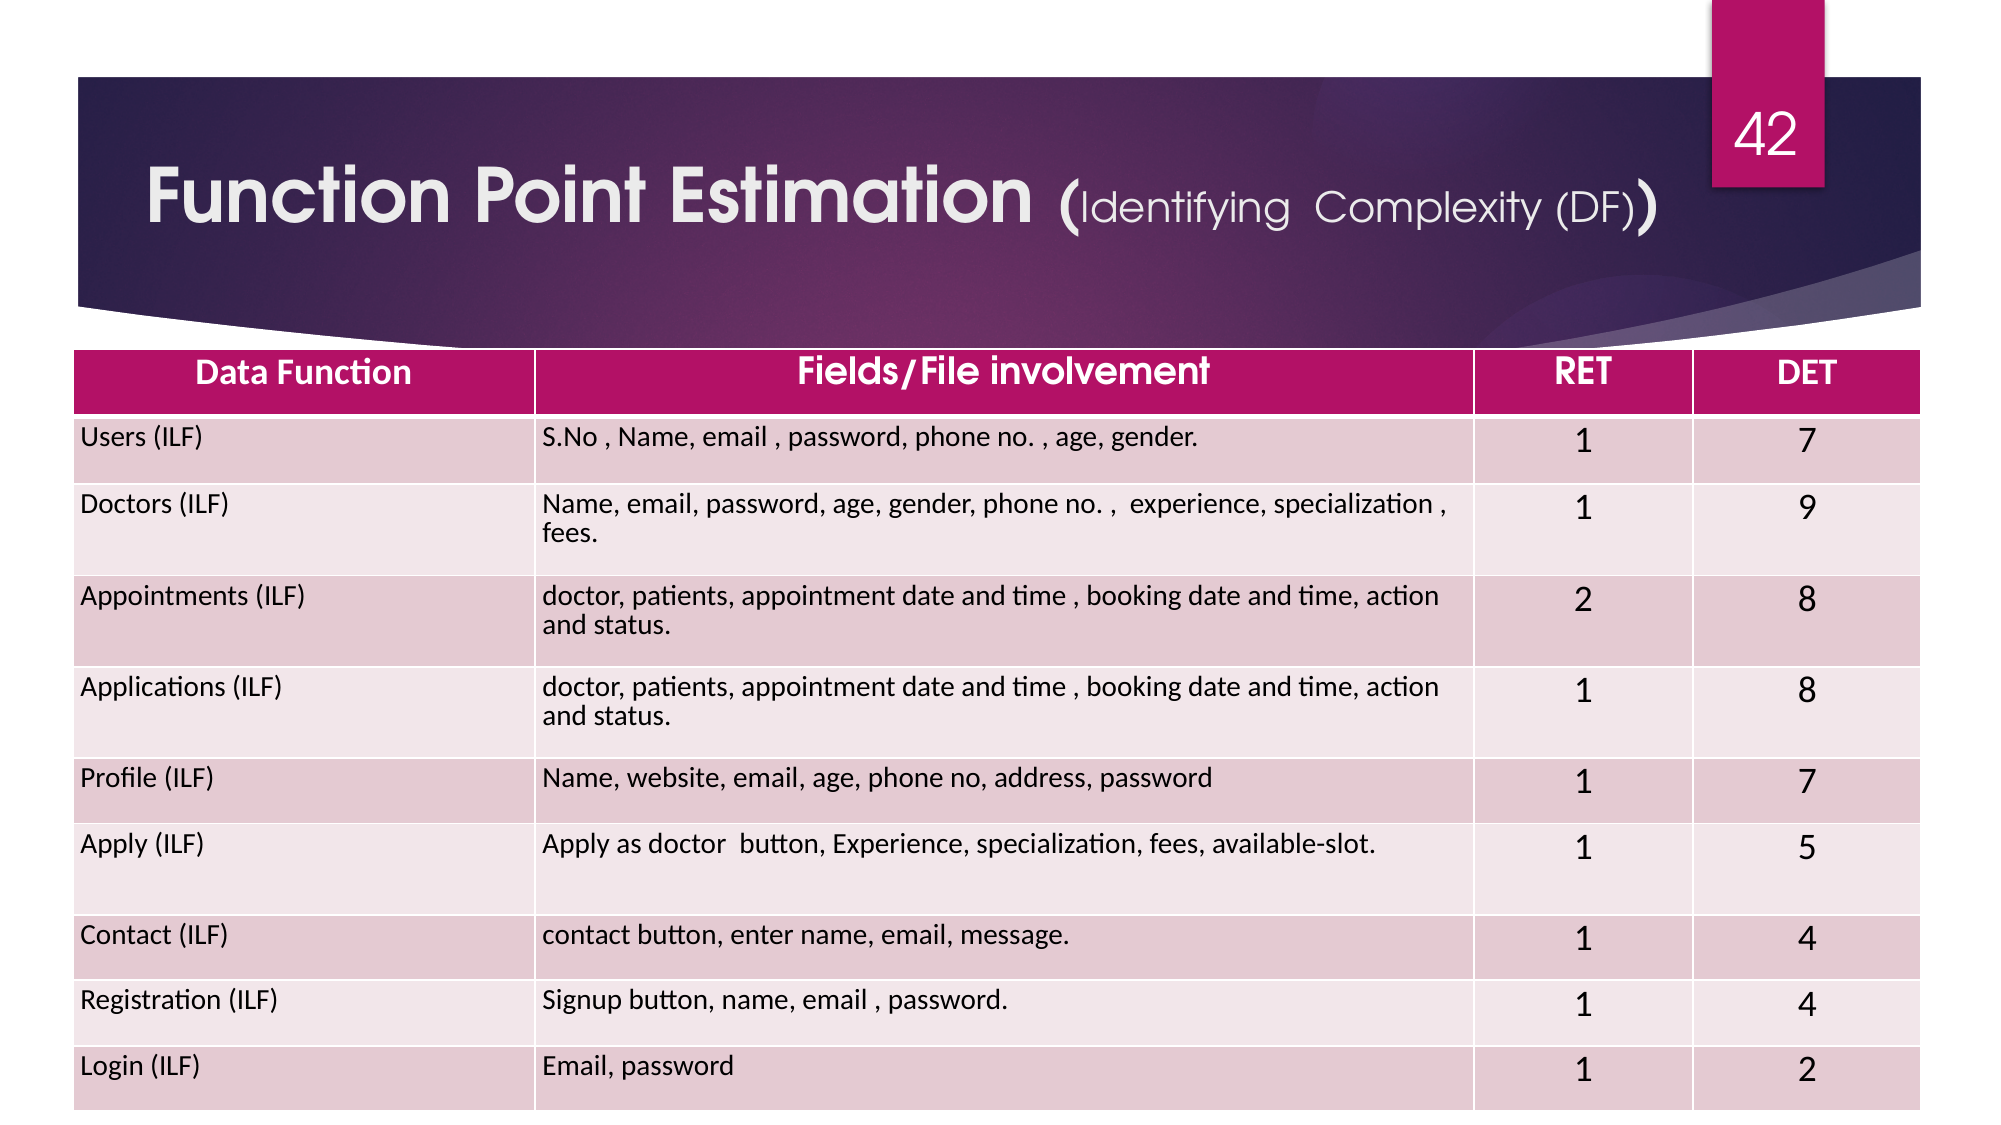

42
# Function Point Estimation (Identifying  Complexity (DF))
| Data Function | Fields/File involvement | RET | DET |
| --- | --- | --- | --- |
| Users (ILF) | S.No , Name, email , password, phone no. , age, gender. | 1 | 7 |
| Doctors (ILF) | Name, email, password, age, gender, phone no. , experience, specialization , fees. | 1 | 9 |
| Appointments (ILF) | doctor, patients, appointment date and time , booking date and time, action and status. | 2 | 8 |
| Applications (ILF) | doctor, patients, appointment date and time , booking date and time, action and status. | 1 | 8 |
| Profile (ILF) | Name, website, email, age, phone no, address, password | 1 | 7 |
| Apply (ILF) | Apply as doctor button, Experience, specialization, fees, available-slot. | 1 | 5 |
| Contact (ILF) | contact button, enter name, email, message. | 1 | 4 |
| Registration (ILF) | Signup button, name, email , password. | 1 | 4 |
| Login (ILF) | Email, password | 1 | 2 |